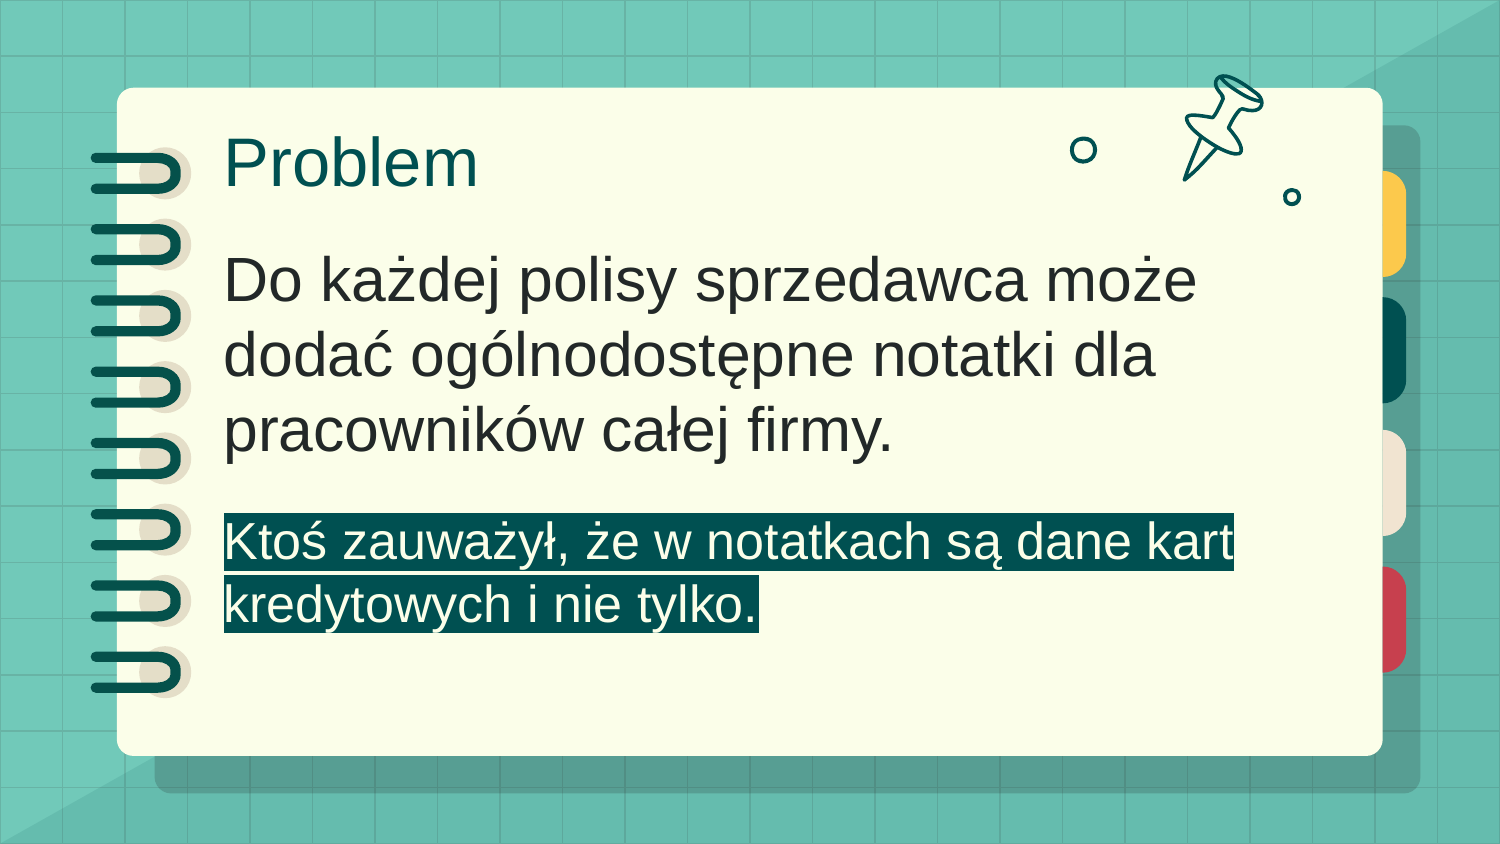

# Problem

Do każdej polisy sprzedawca może dodać ogólnodostępne notatki dla pracowników całej firmy.

Ktoś zauważył, że w notatkach są dane kart kredytowych i nie tylko.